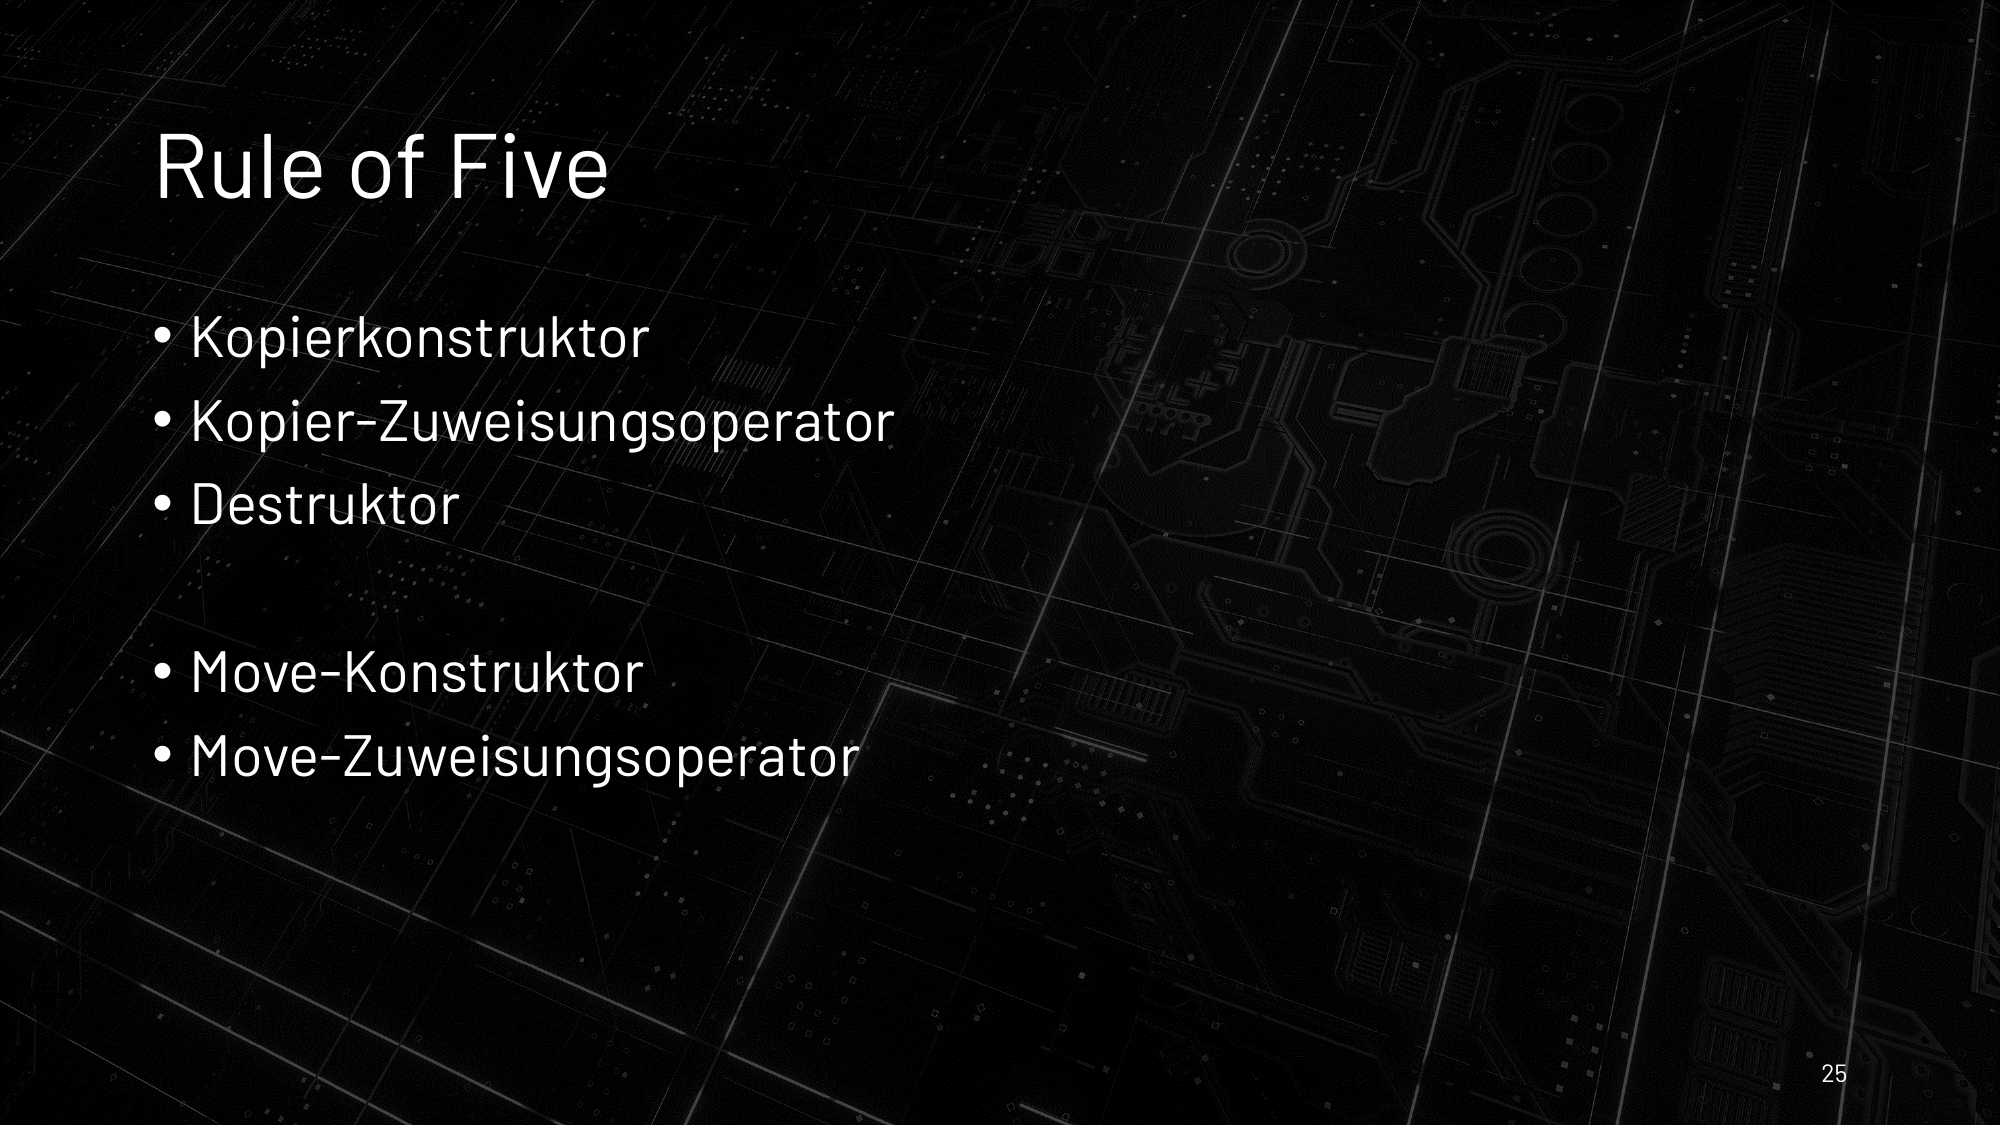

# Rule of Five
Kopierkonstruktor
Kopier-Zuweisungsoperator
Destruktor

Move-Konstruktor
Move-Zuweisungsoperator
25